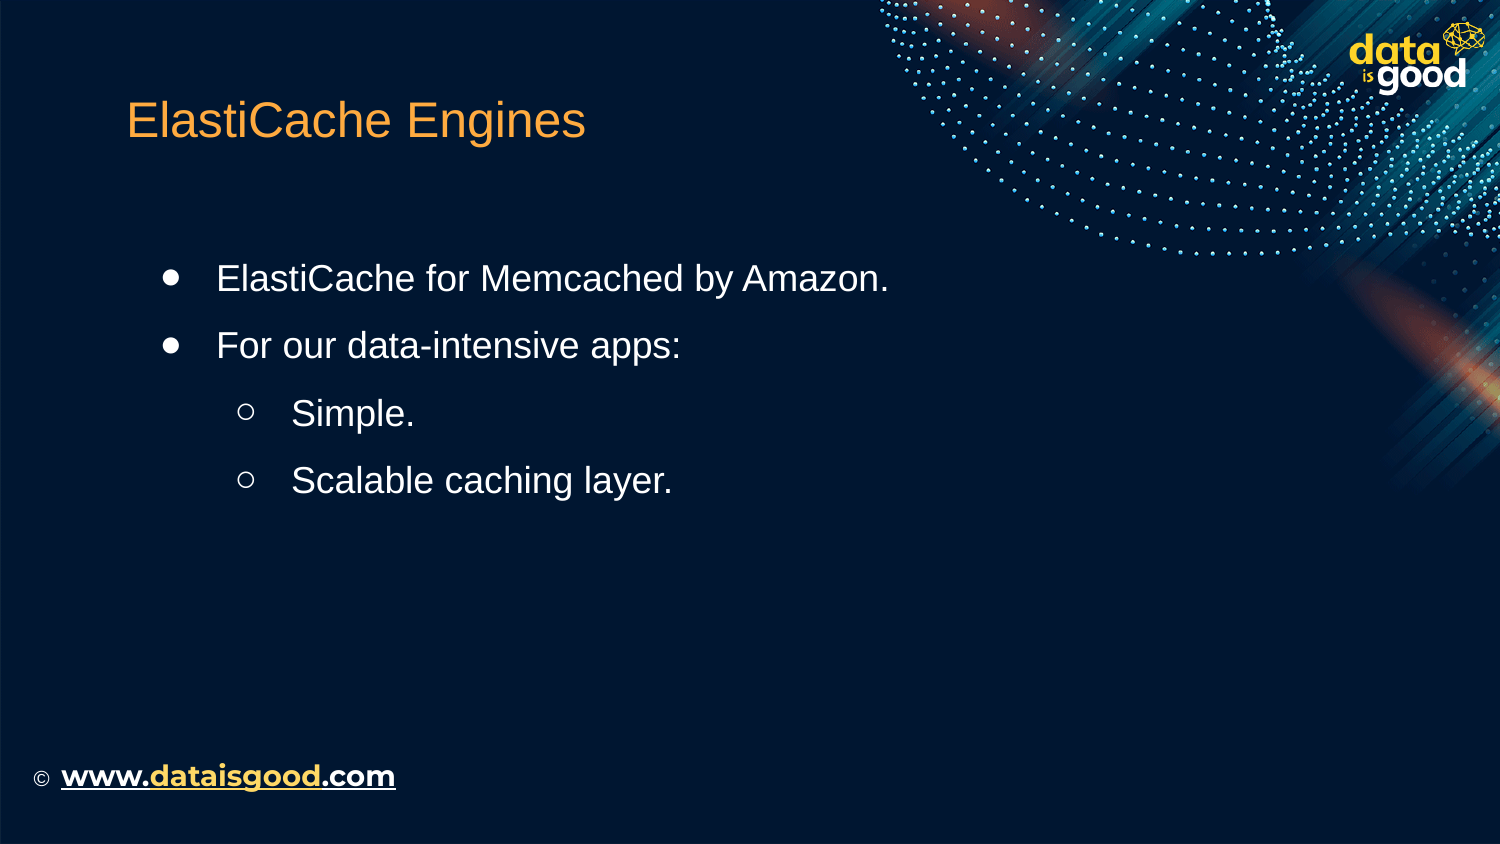

# ElastiCache Engines

ElastiCache for Memcached by Amazon.
For our data-intensive apps:
Simple.
Scalable caching layer.